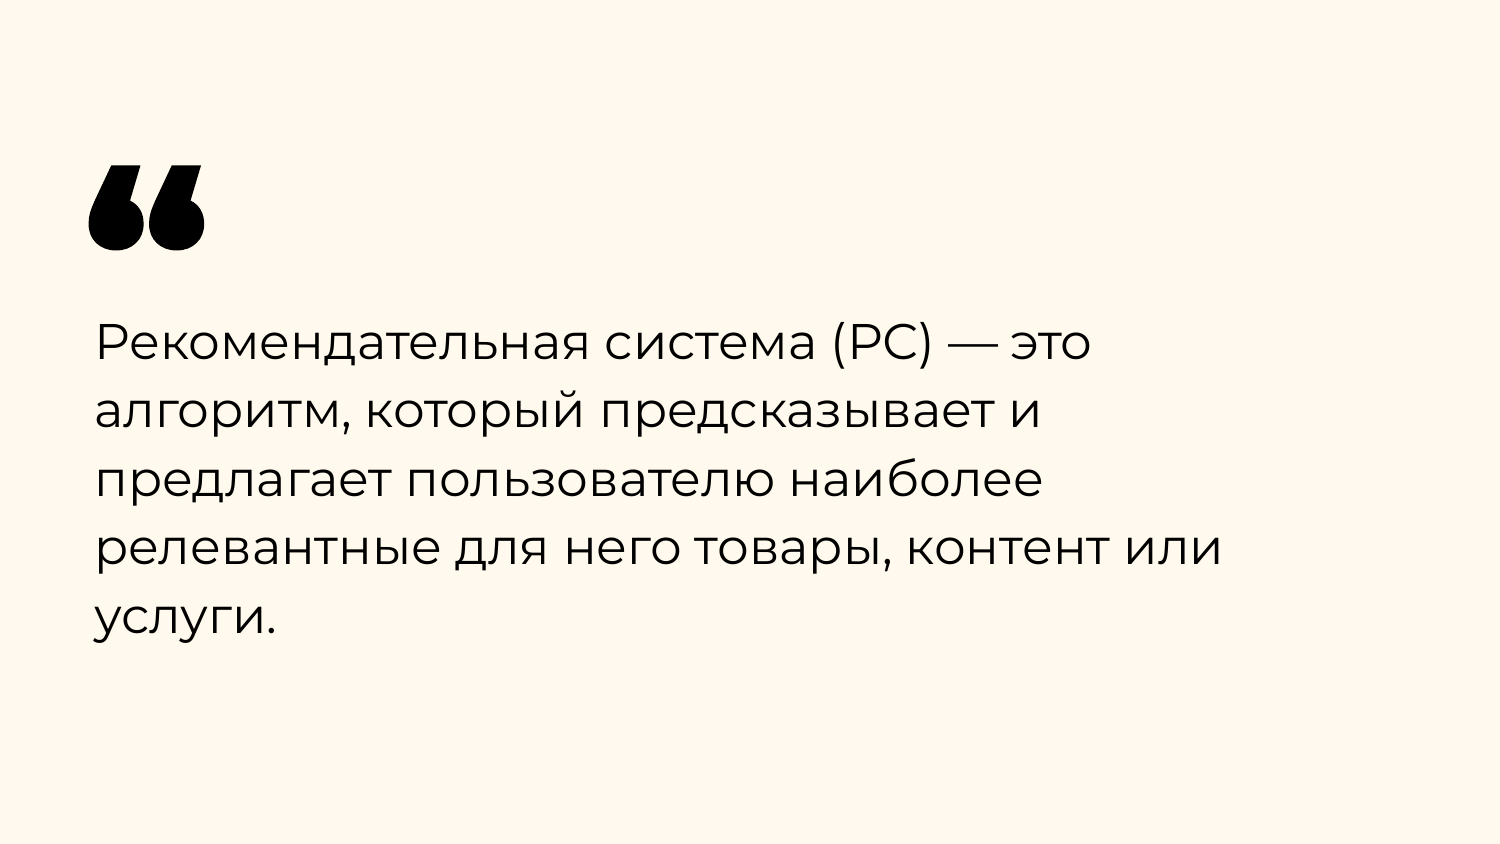

Рекомендательная система (РС) — это алгоритм, который предсказывает и предлагает пользователю наиболее релевантные для него товары, контент или услуги.